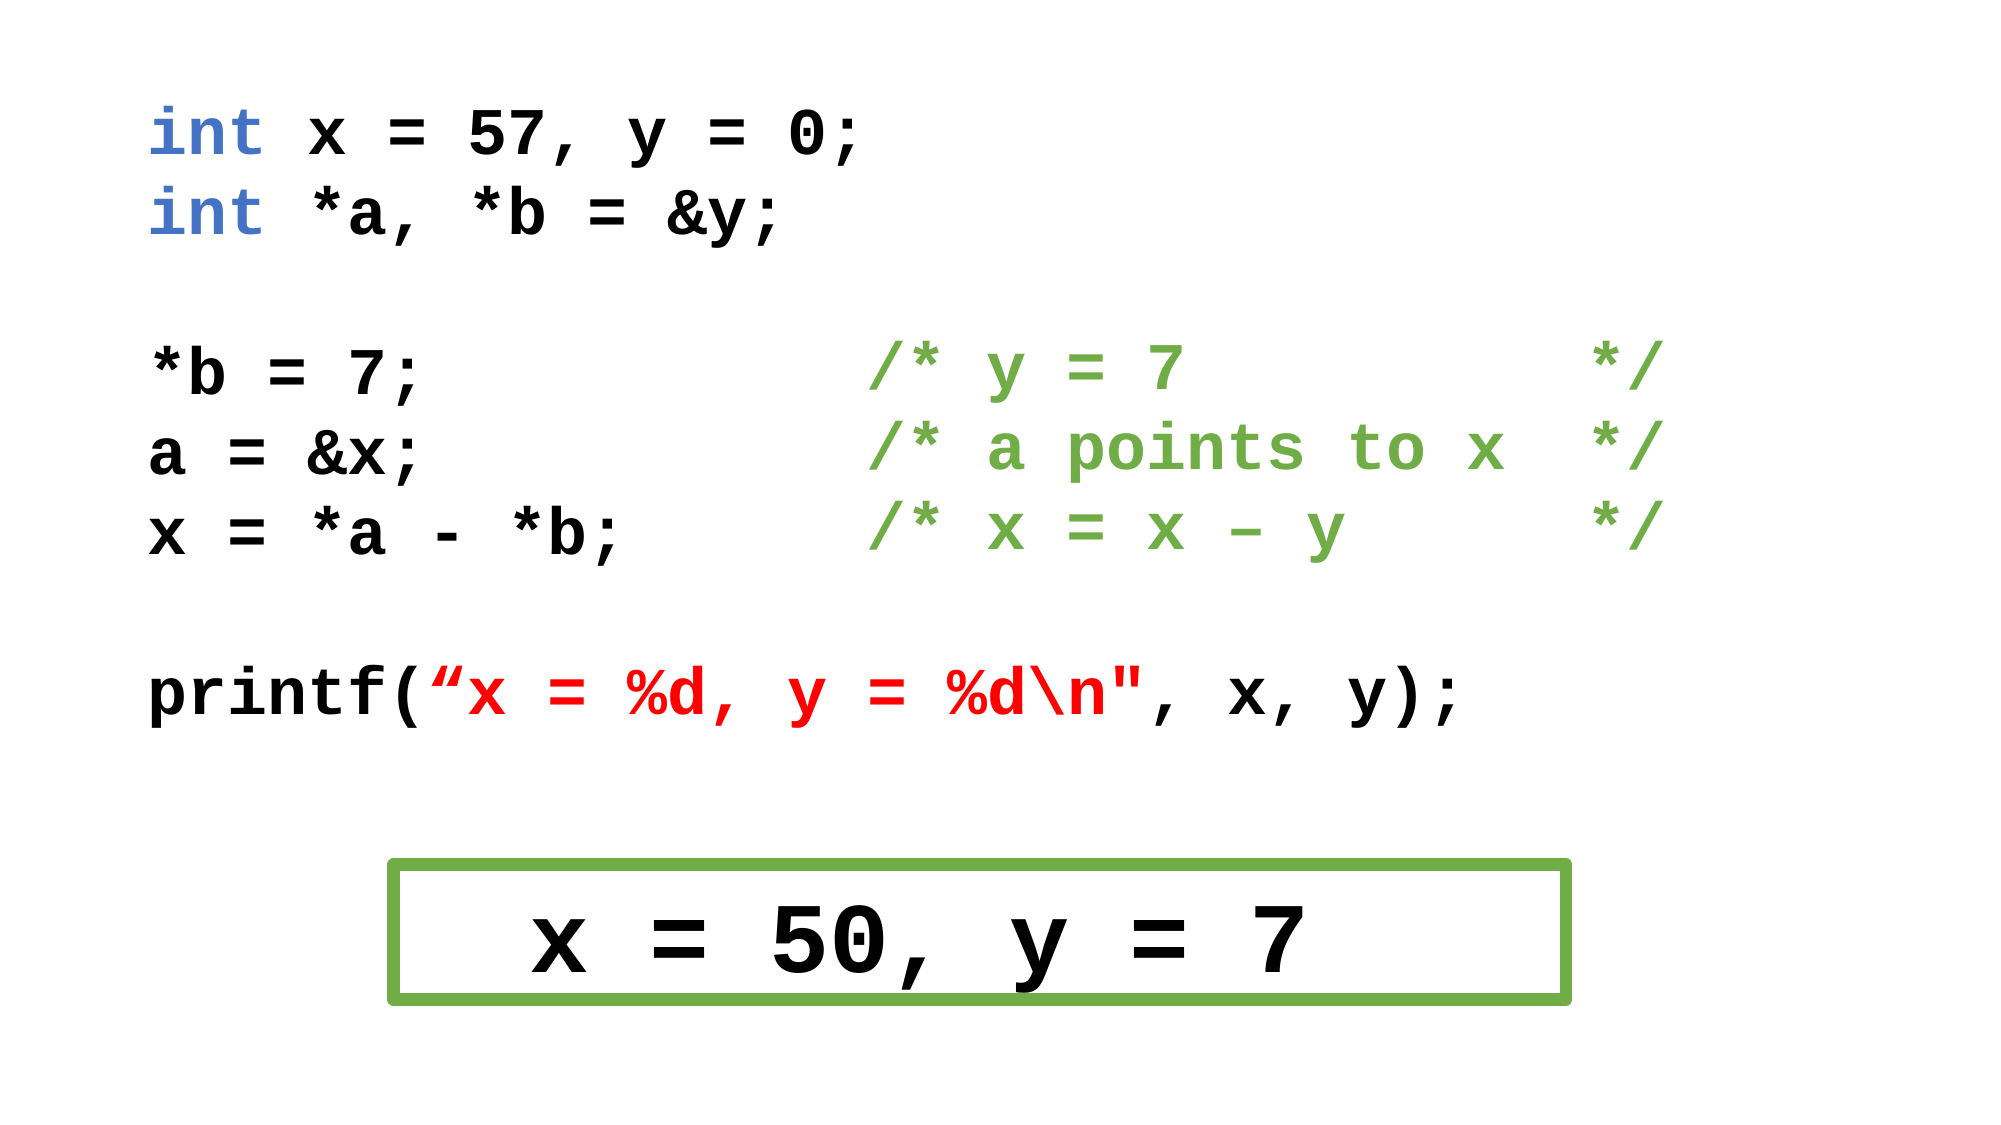

int x = 57, y = 0;
int *a, *b = &y;

*b = 7;
a = &x;
x = *a - *b;

printf(“x = %d, y = %d\n", x, y);
/* y = 7          */
/* a points to x  */
/* x = x – y      */
x = 50, y = 7